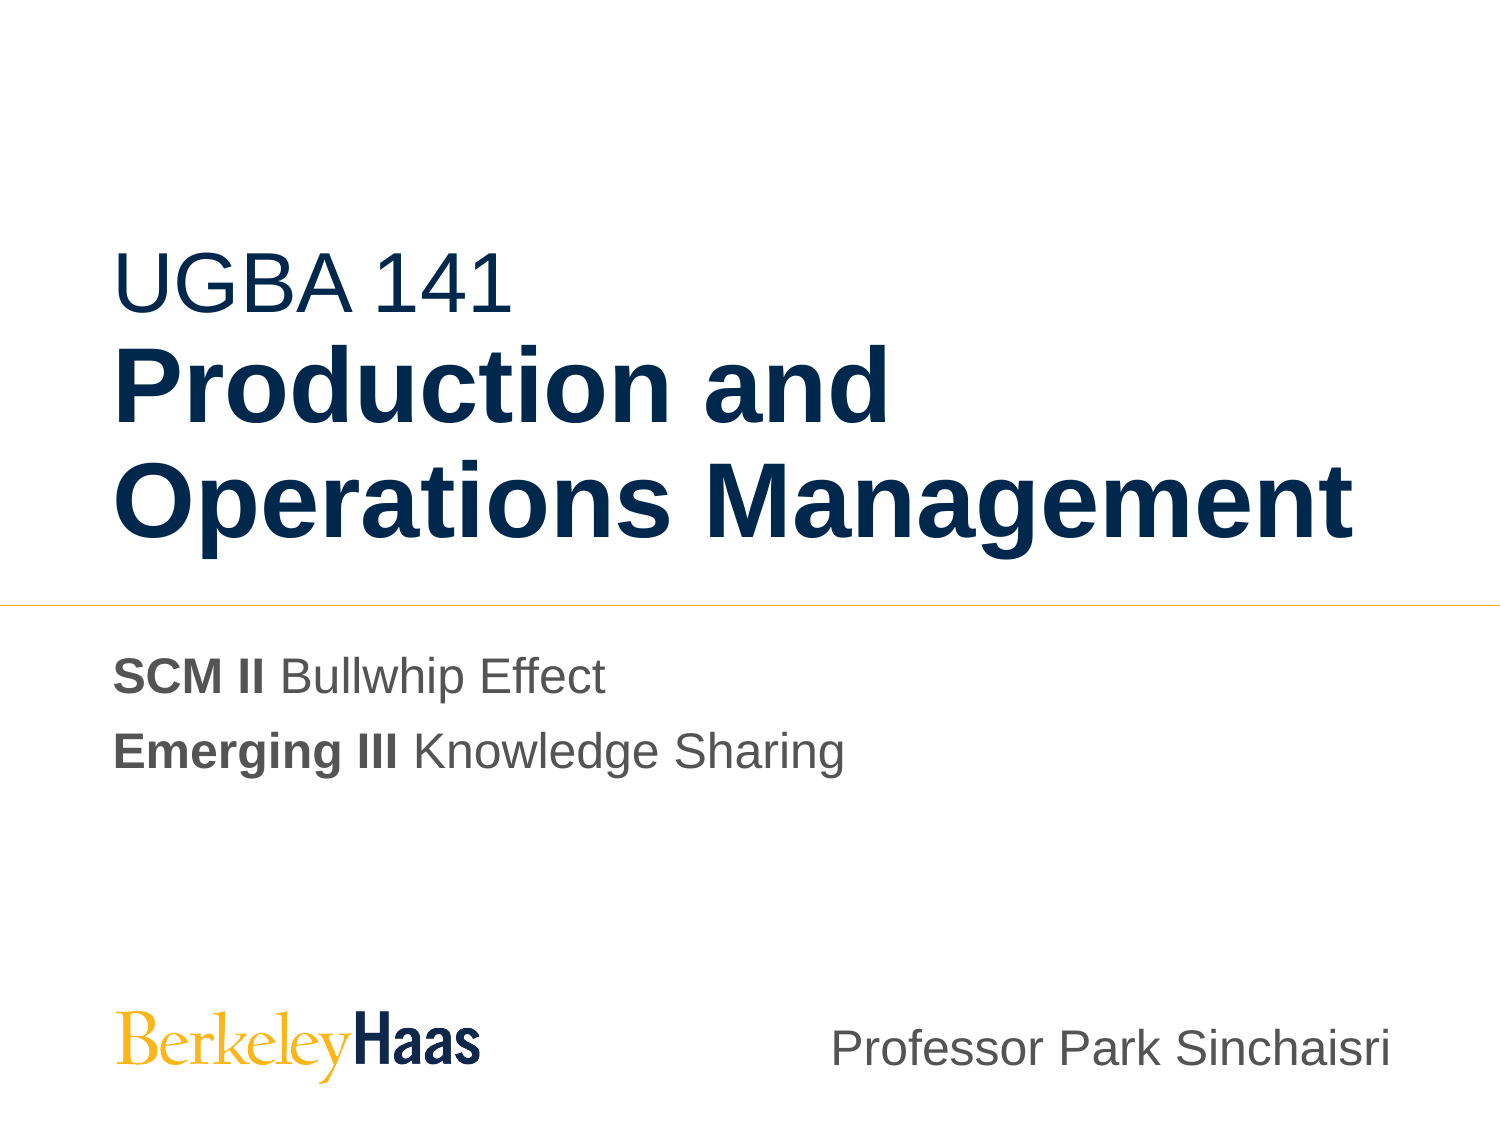

# UGBA 141 Production and Operations Management
SCM II Bullwhip Effect
Emerging III Knowledge Sharing
Professor Park Sinchaisri